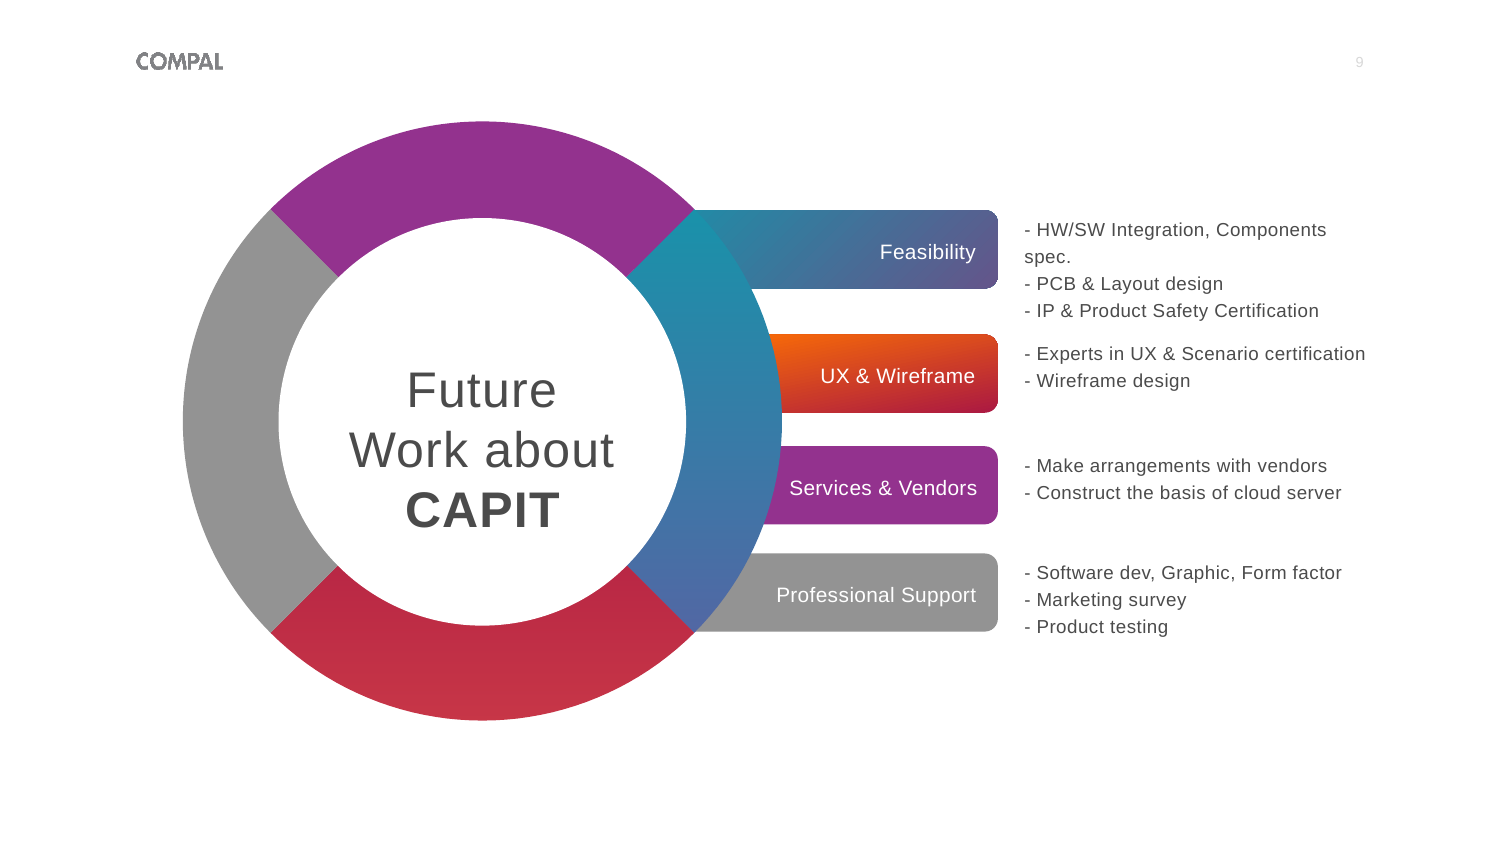

9

### Chart

| Category | Sales |
|---|---|
| Components | 7.0 |
| UX Design | 7.0 |
| Vendors | 7.0 |
| Support | 7.0 |
- HW/SW Integration, Components spec.
- PCB & Layout design
- IP & Product Safety Certification

Feasibility

- Experts in UX & Scenario certification
- Wireframe design
UX & Wireframe
Future Work about CAPIT

- Make arrangements with vendors
- Construct the basis of cloud server
Services & Vendors

- Software dev, Graphic, Form factor
- Marketing survey
- Product testing
Professional Support